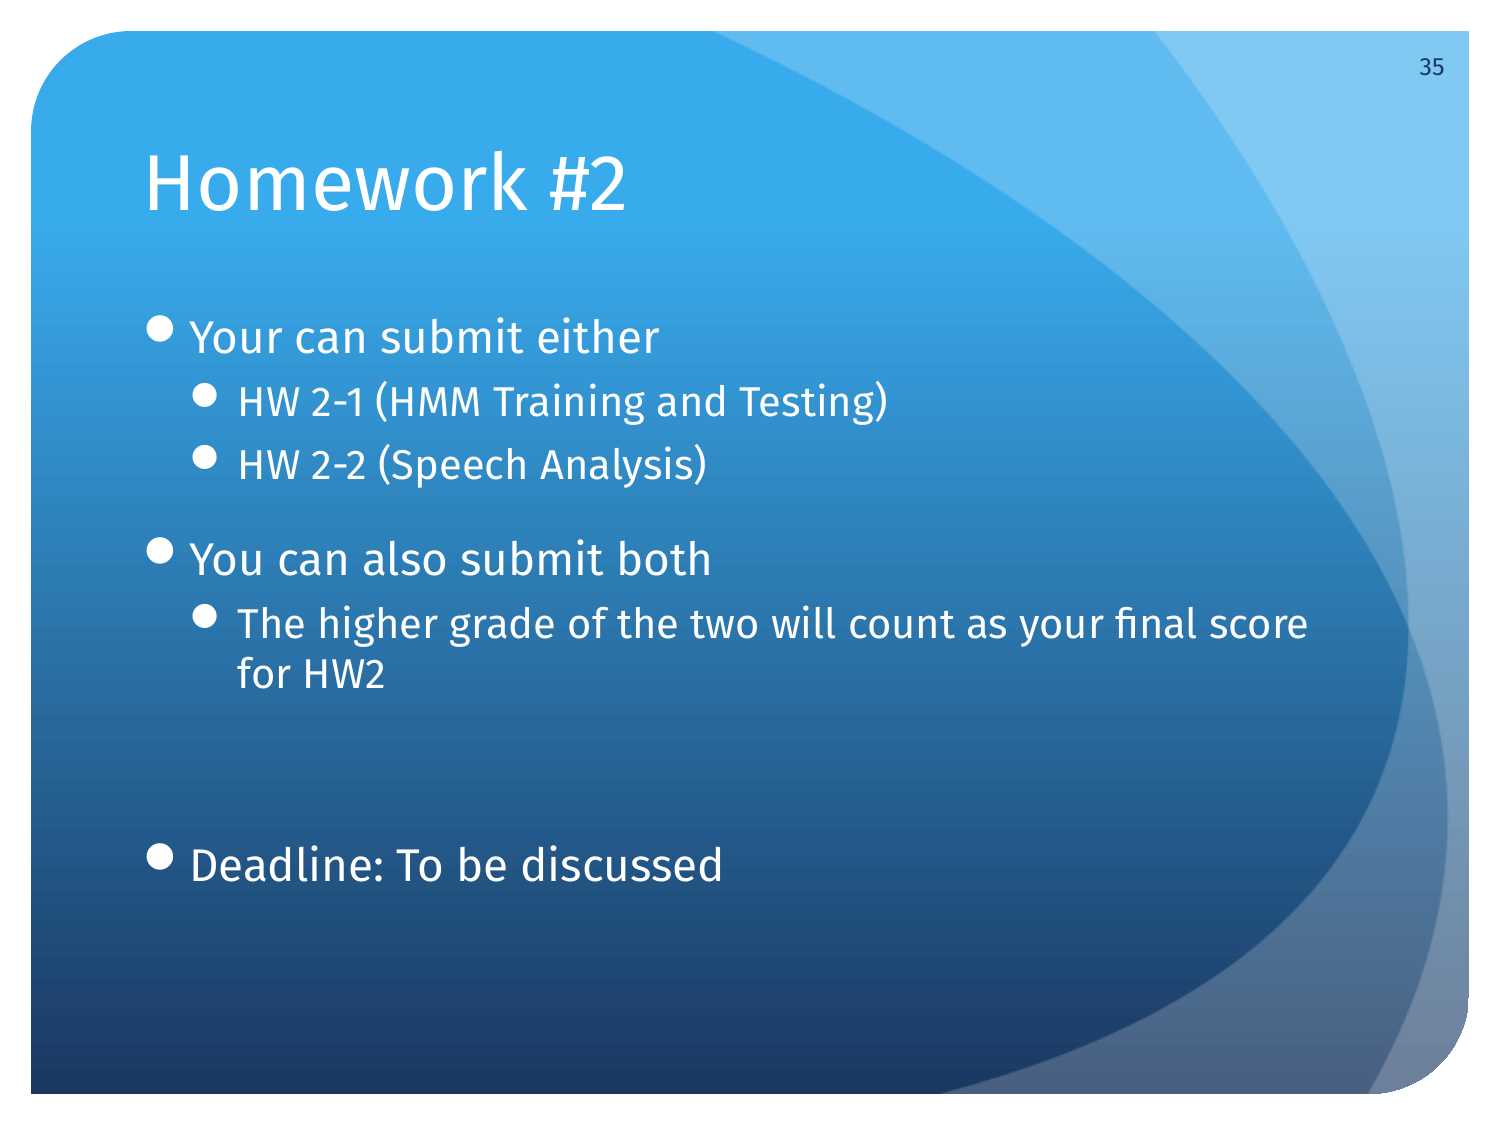

35
# Homework #2
Your can submit either
HW 2-1 (HMM Training and Testing)
HW 2-2 (Speech Analysis)
You can also submit both
The higher grade of the two will count as your final score for HW2

Deadline: To be discussed